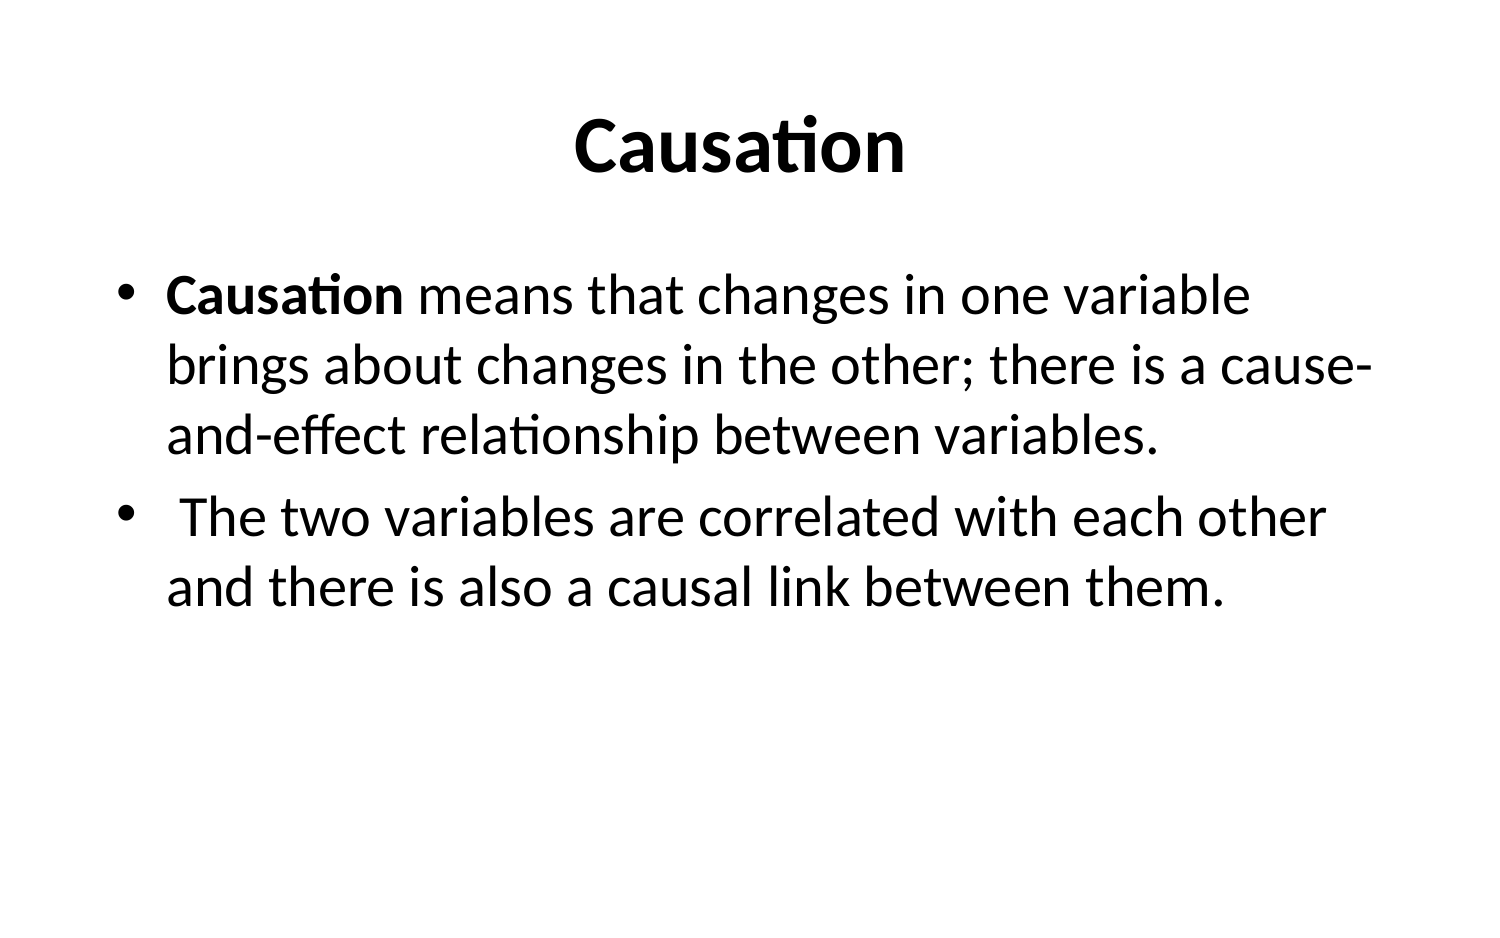

# Causation
Causation means that changes in one variable brings about changes in the other; there is a cause-and-effect relationship between variables.
 The two variables are correlated with each other and there is also a causal link between them.